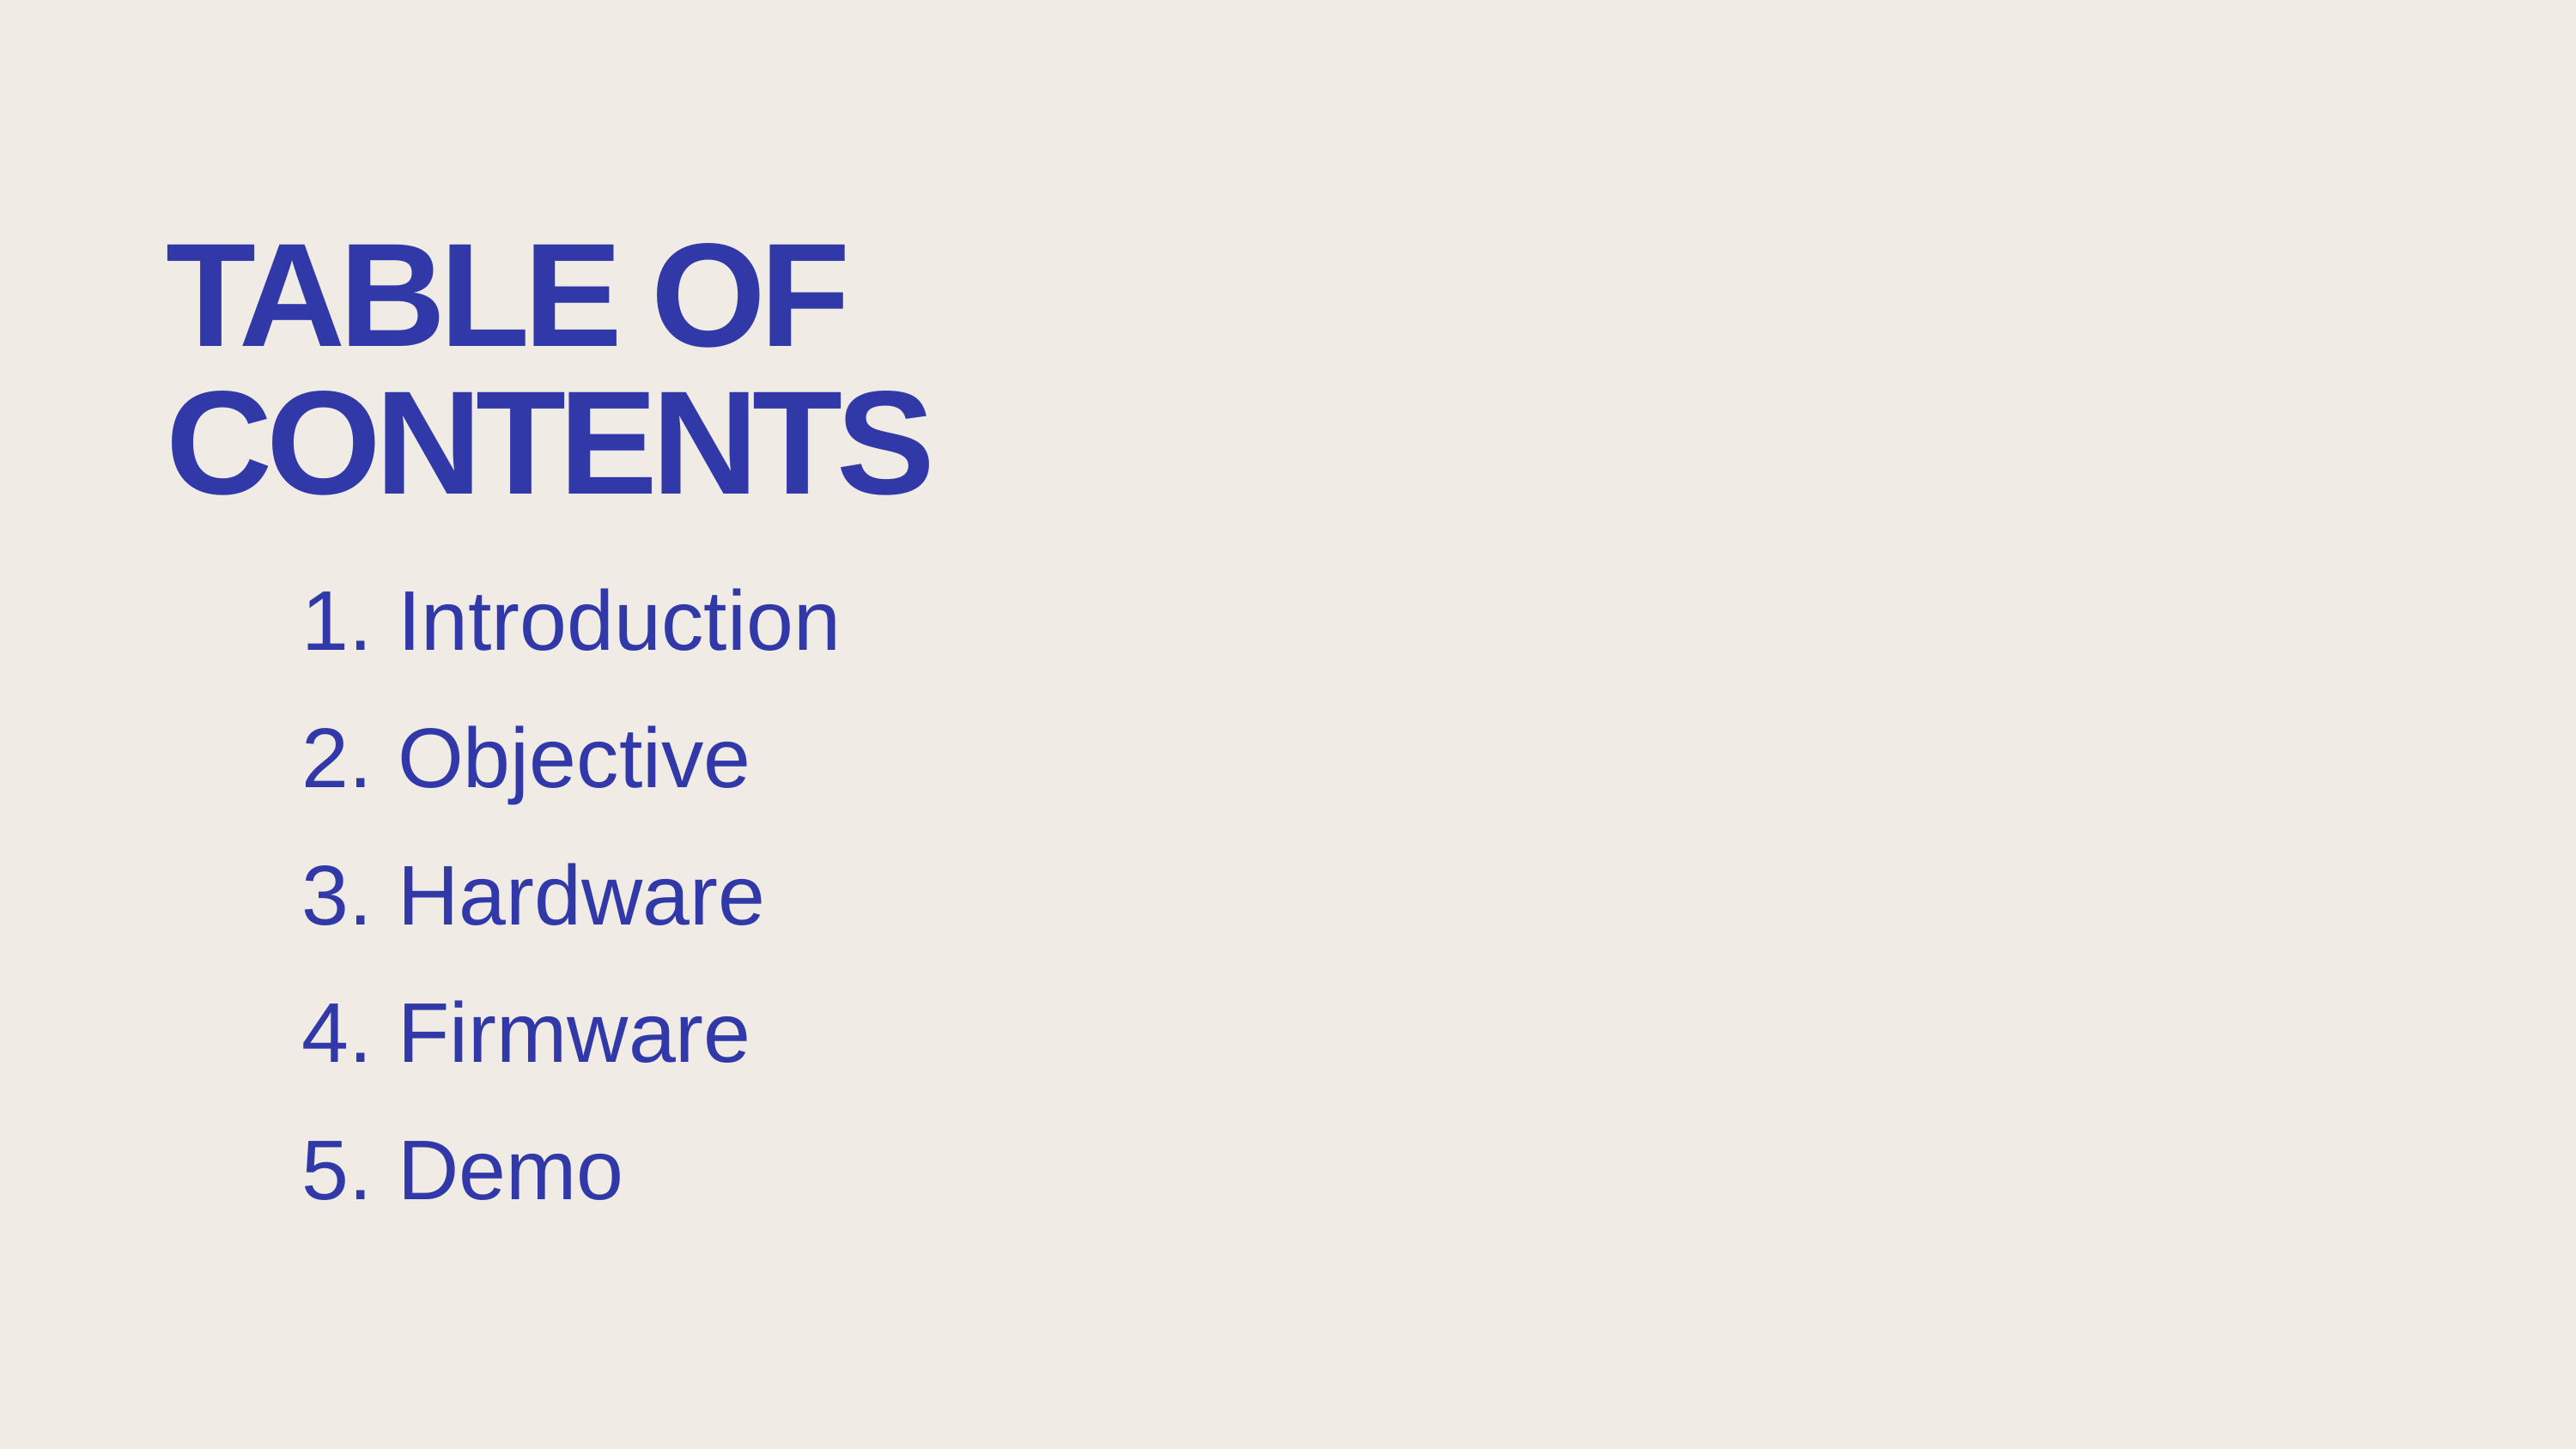

TABLE OF CONTENTS

 Introduction
 Objective
 Hardware
 Firmware
 Demo